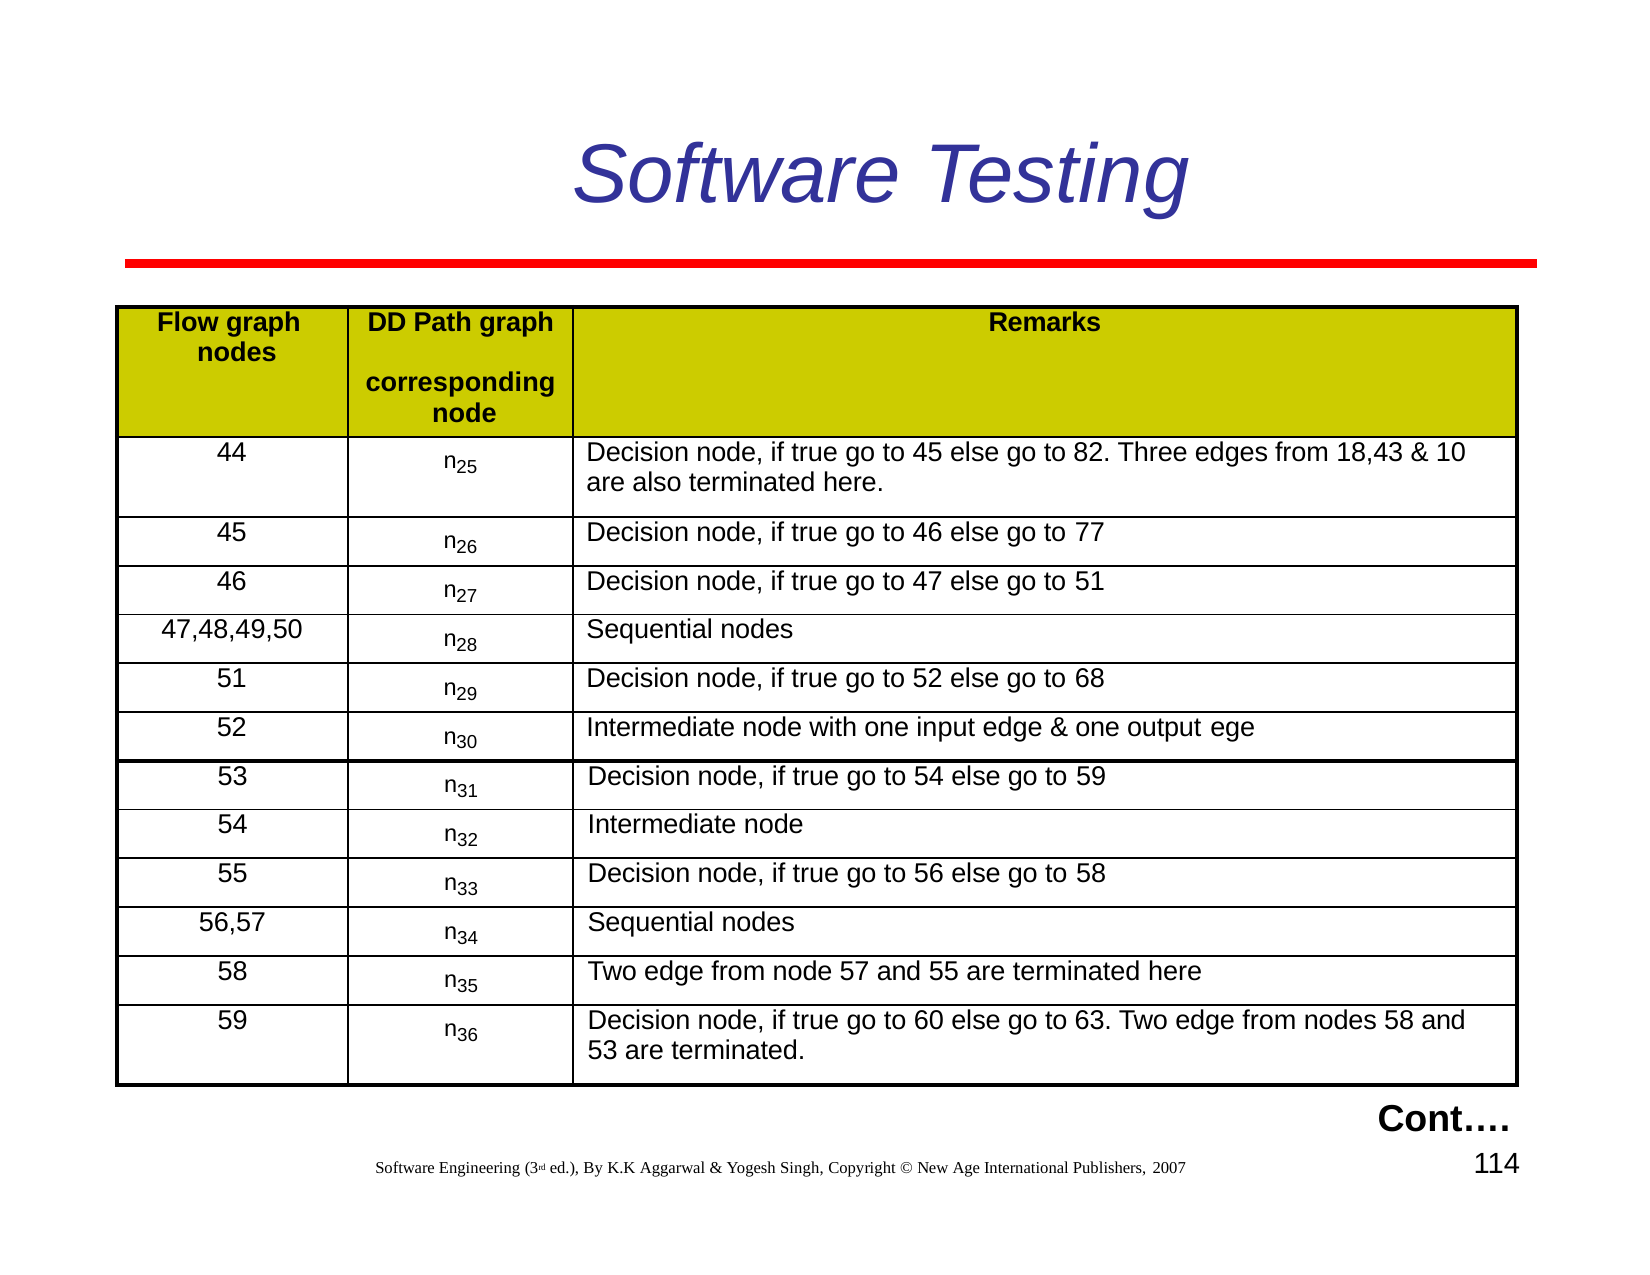

# Software Testing

| Flow graph nodes | DD Path graph corresponding node | Remarks |
| --- | --- | --- |
| 44 | n25 | Decision node, if true go to 45 else go to 82. Three edges from 18,43 & 10 are also terminated here. |
| 45 | n26 | Decision node, if true go to 46 else go to 77 |
| 46 | n27 | Decision node, if true go to 47 else go to 51 |
| 47,48,49,50 | n28 | Sequential nodes |
| 51 | n29 | Decision node, if true go to 52 else go to 68 |
| 52 | n30 | Intermediate node with one input edge & one output ege |
| 53 | n31 | Decision node, if true go to 54 else go to 59 |
| 54 | n32 | Intermediate node |
| 55 | n33 | Decision node, if true go to 56 else go to 58 |
| 56,57 | n34 | Sequential nodes |
| 58 | n35 | Two edge from node 57 and 55 are terminated here |
| 59 | n36 | Decision node, if true go to 60 else go to 63. Two edge from nodes 58 and 53 are terminated. |
Cont….
114
Software Engineering (3rd  ed.), By K.K Aggarwal & Yogesh Singh, Copyright © New Age International Publishers, 2007